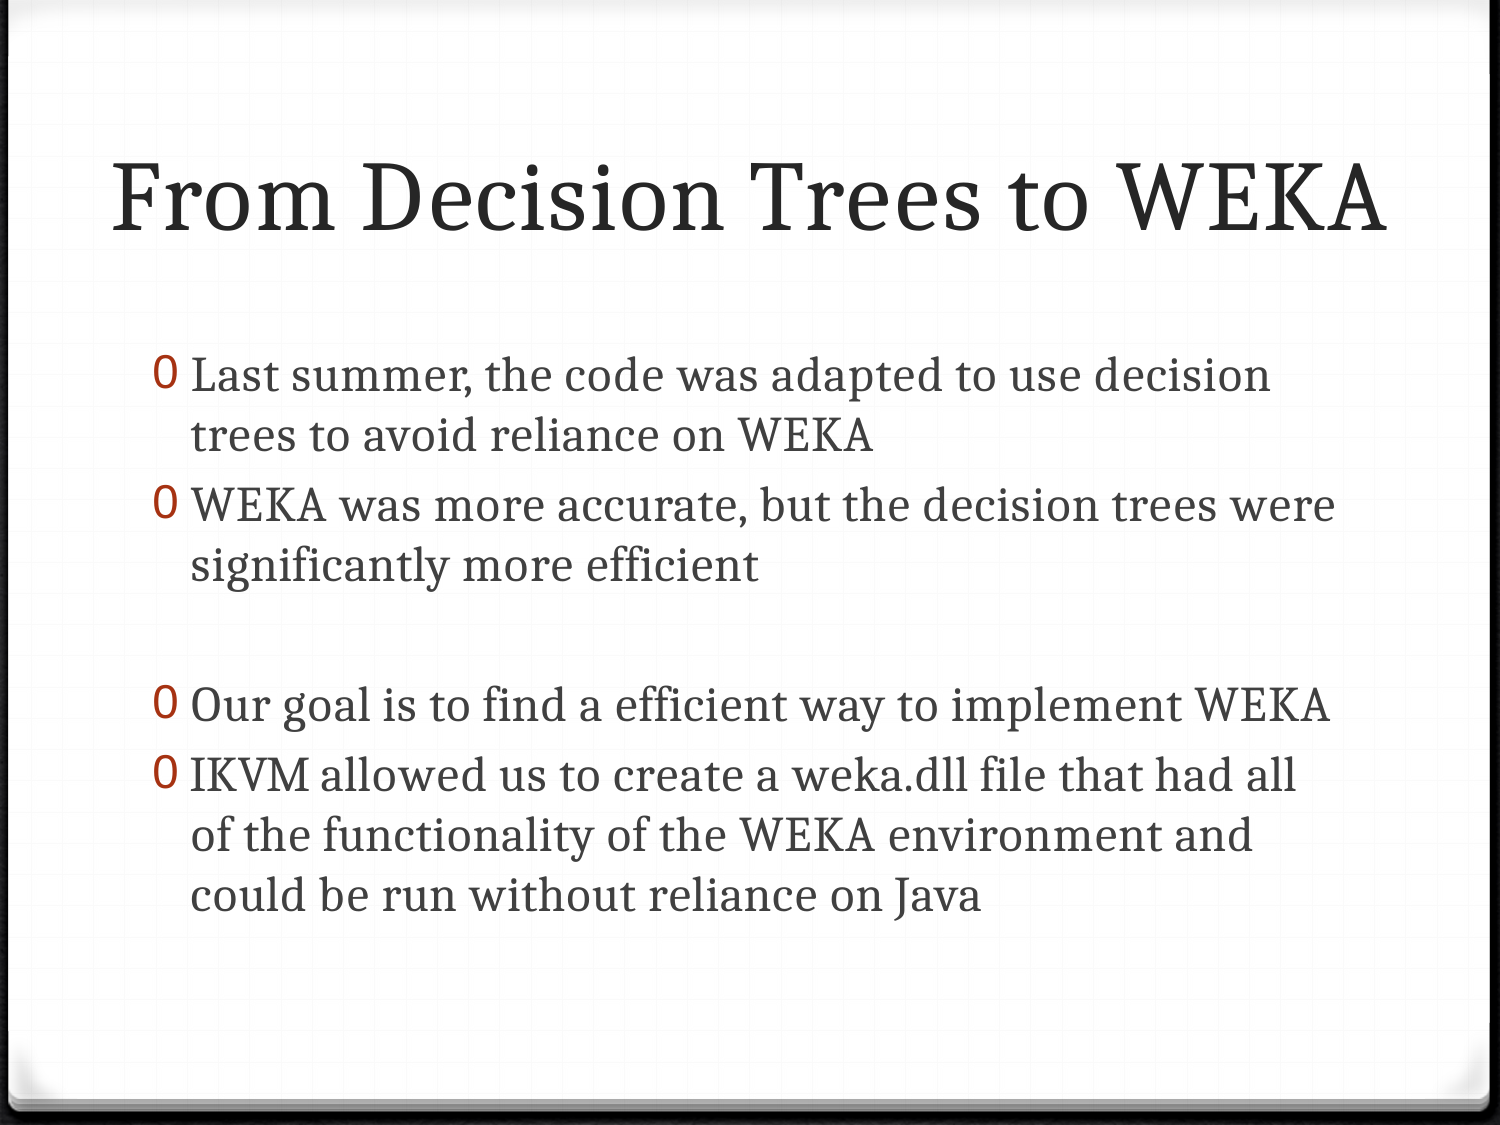

# From Decision Trees to WEKA
Last summer, the code was adapted to use decision trees to avoid reliance on WEKA
WEKA was more accurate, but the decision trees were significantly more efficient

Our goal is to find a efficient way to implement WEKA
IKVM allowed us to create a weka.dll file that had all of the functionality of the WEKA environment and could be run without reliance on Java